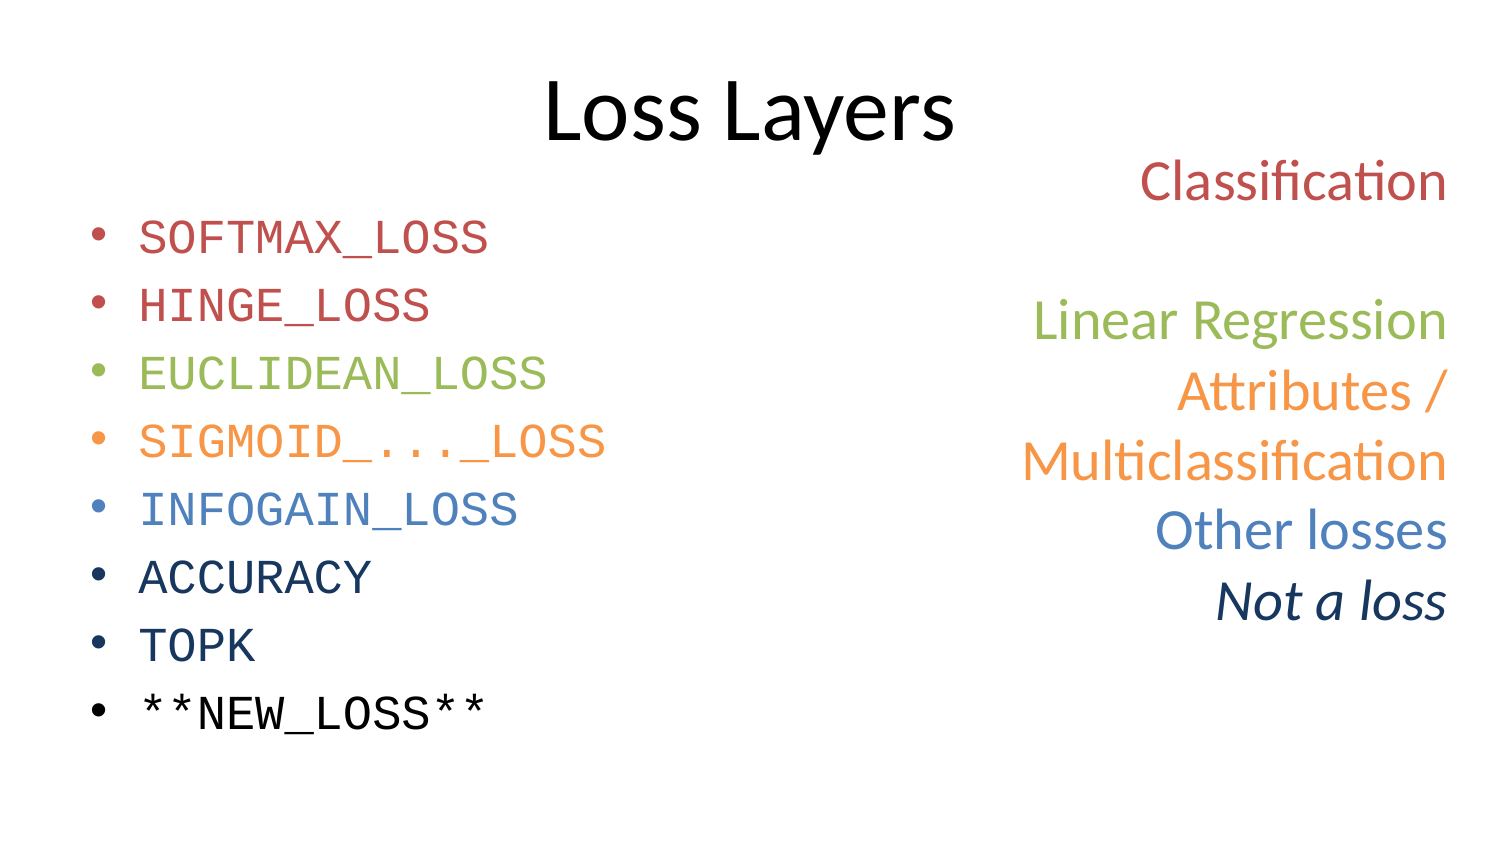

# Loss Layers
Classification

Linear Regression
Attributes / Multiclassification
Other losses
Not a loss
SOFTMAX_LOSS
HINGE_LOSS
EUCLIDEAN_LOSS
SIGMOID_..._LOSS
INFOGAIN_LOSS
ACCURACY
TOPK
**NEW_LOSS**